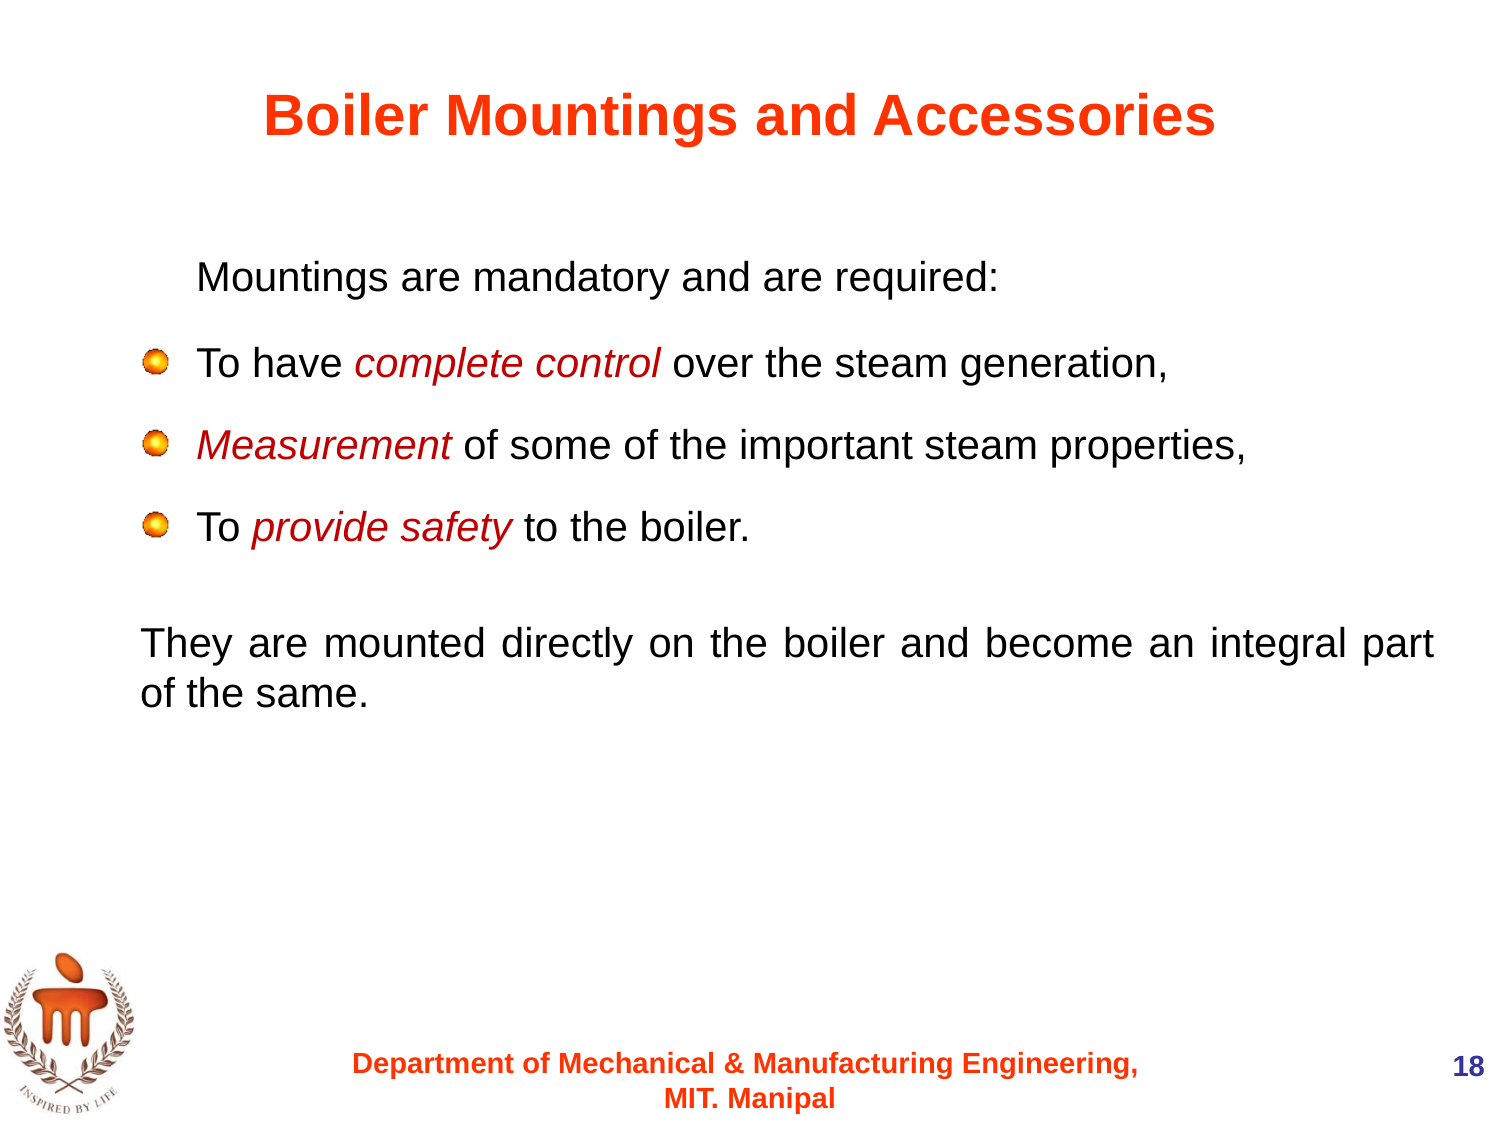

# Boiler Mountings and Accessories

	Mountings are mandatory and are required:

To have complete control over the steam generation,

Measurement of some of the important steam properties,

To provide safety to the boiler.

They are mounted directly on the boiler and become an integral part of the same.

18